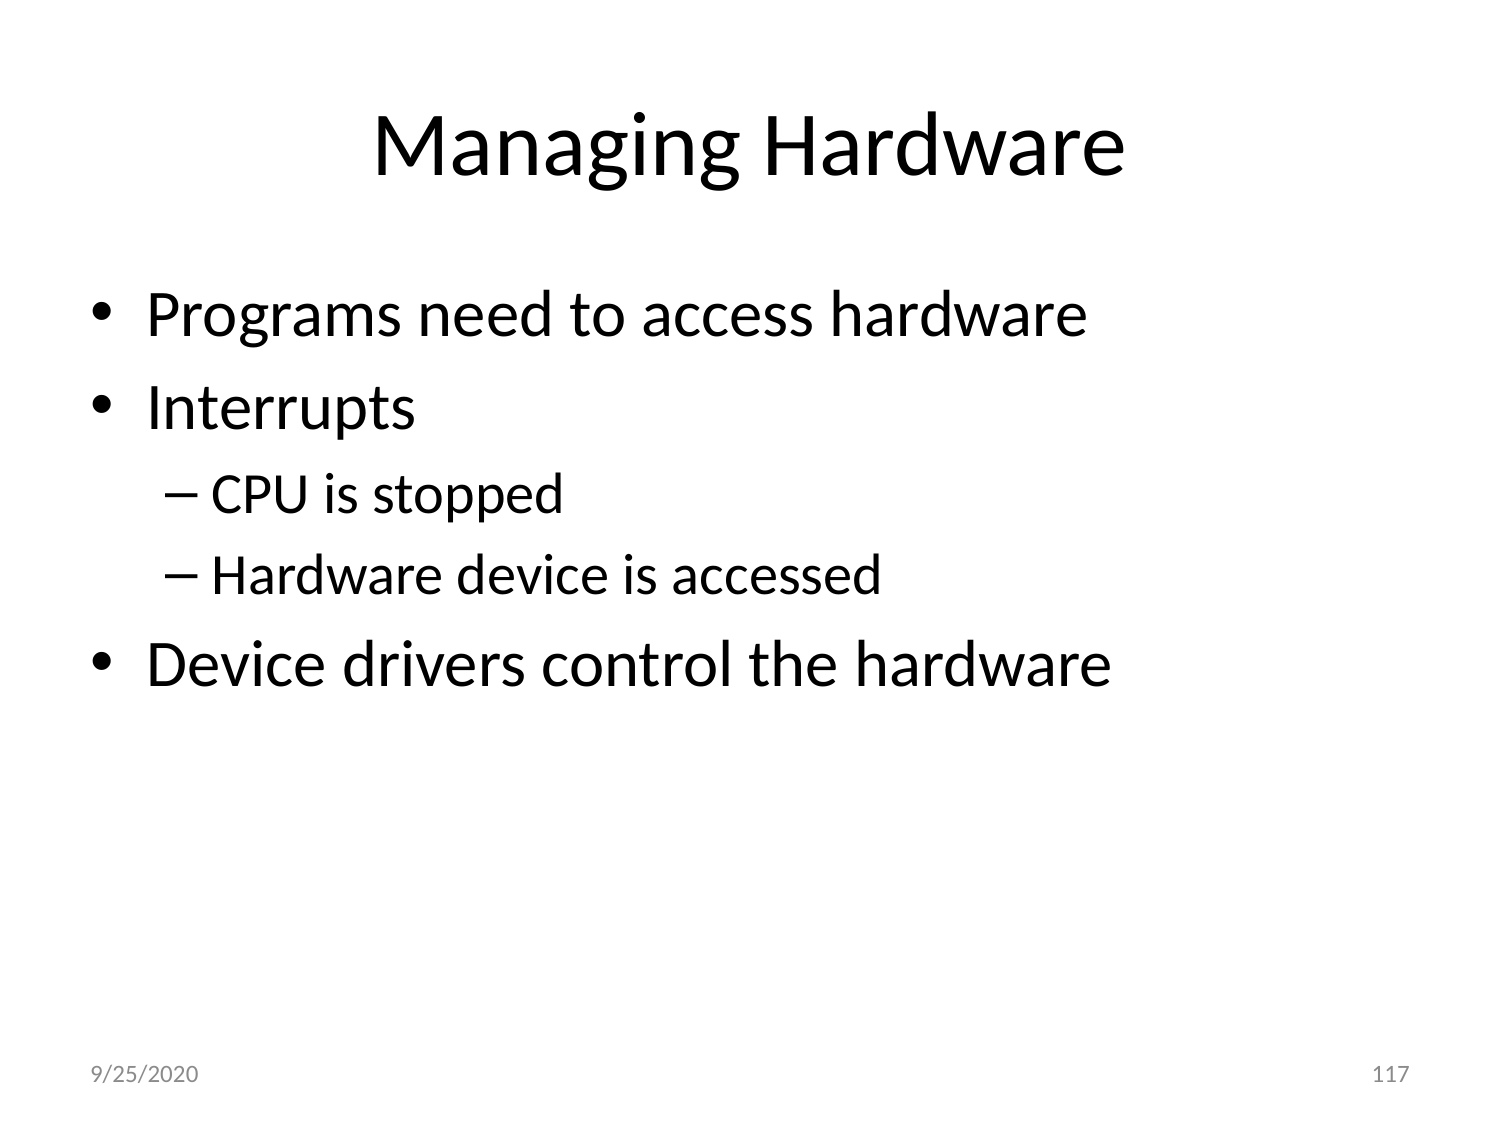

# Managing Hardware
Programs need to access hardware
Interrupts
CPU is stopped
Hardware device is accessed
Device drivers control the hardware
9/25/2020
117